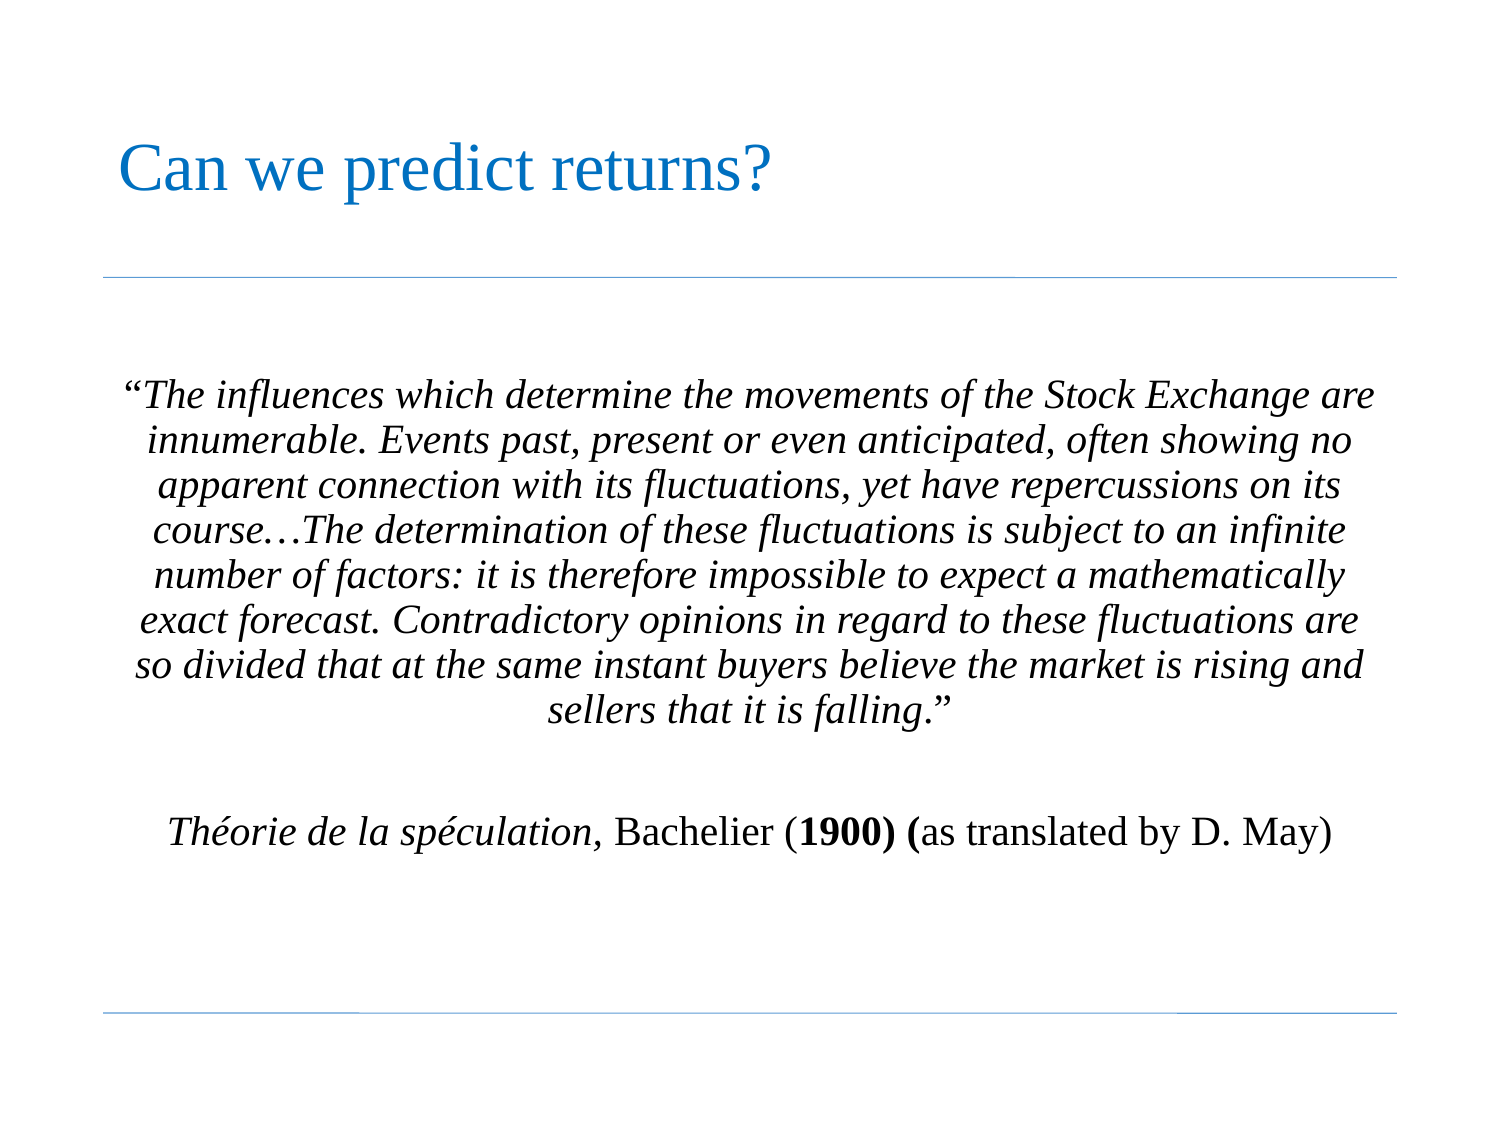

# Can we predict returns?

“The influences which determine the movements of the Stock Exchange are innumerable. Events past, present or even anticipated, often showing no apparent connection with its fluctuations, yet have repercussions on its course…The determination of these fluctuations is subject to an infinite number of factors: it is therefore impossible to expect a mathematically exact forecast. Contradictory opinions in regard to these fluctuations are so divided that at the same instant buyers believe the market is rising and sellers that it is falling.”

Théorie de la spéculation, Bachelier (1900) (as translated by D. May)